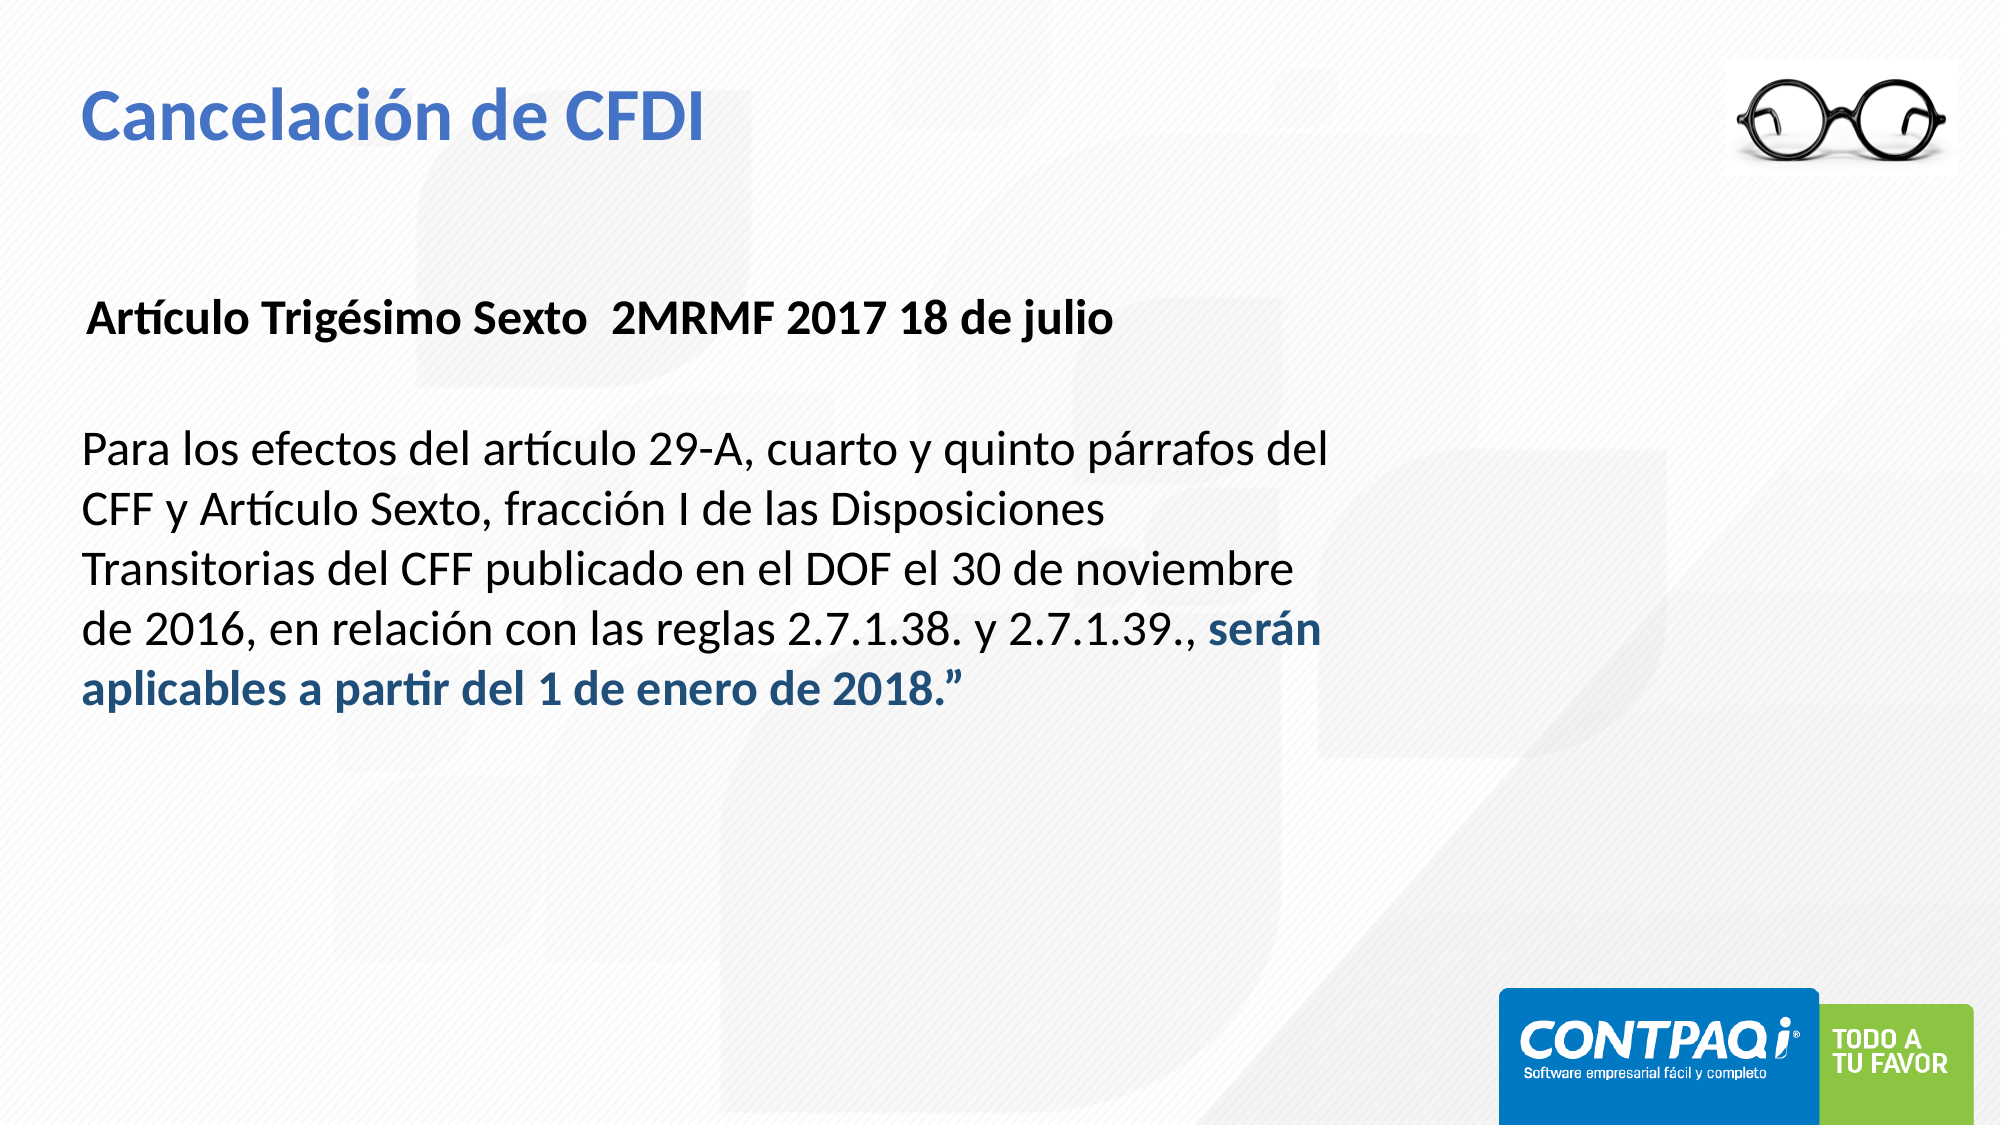

# Cancelación de CFDI
Artículo Trigésimo Sexto  2MRMF 2017 18 de julio
Para los efectos del artículo 29-A, cuarto y quinto párrafos del CFF y Artículo Sexto, fracción I de las Disposiciones Transitorias del CFF publicado en el DOF el 30 de noviembre de 2016, en relación con las reglas 2.7.1.38. y 2.7.1.39., serán aplicables a partir del 1 de enero de 2018.”